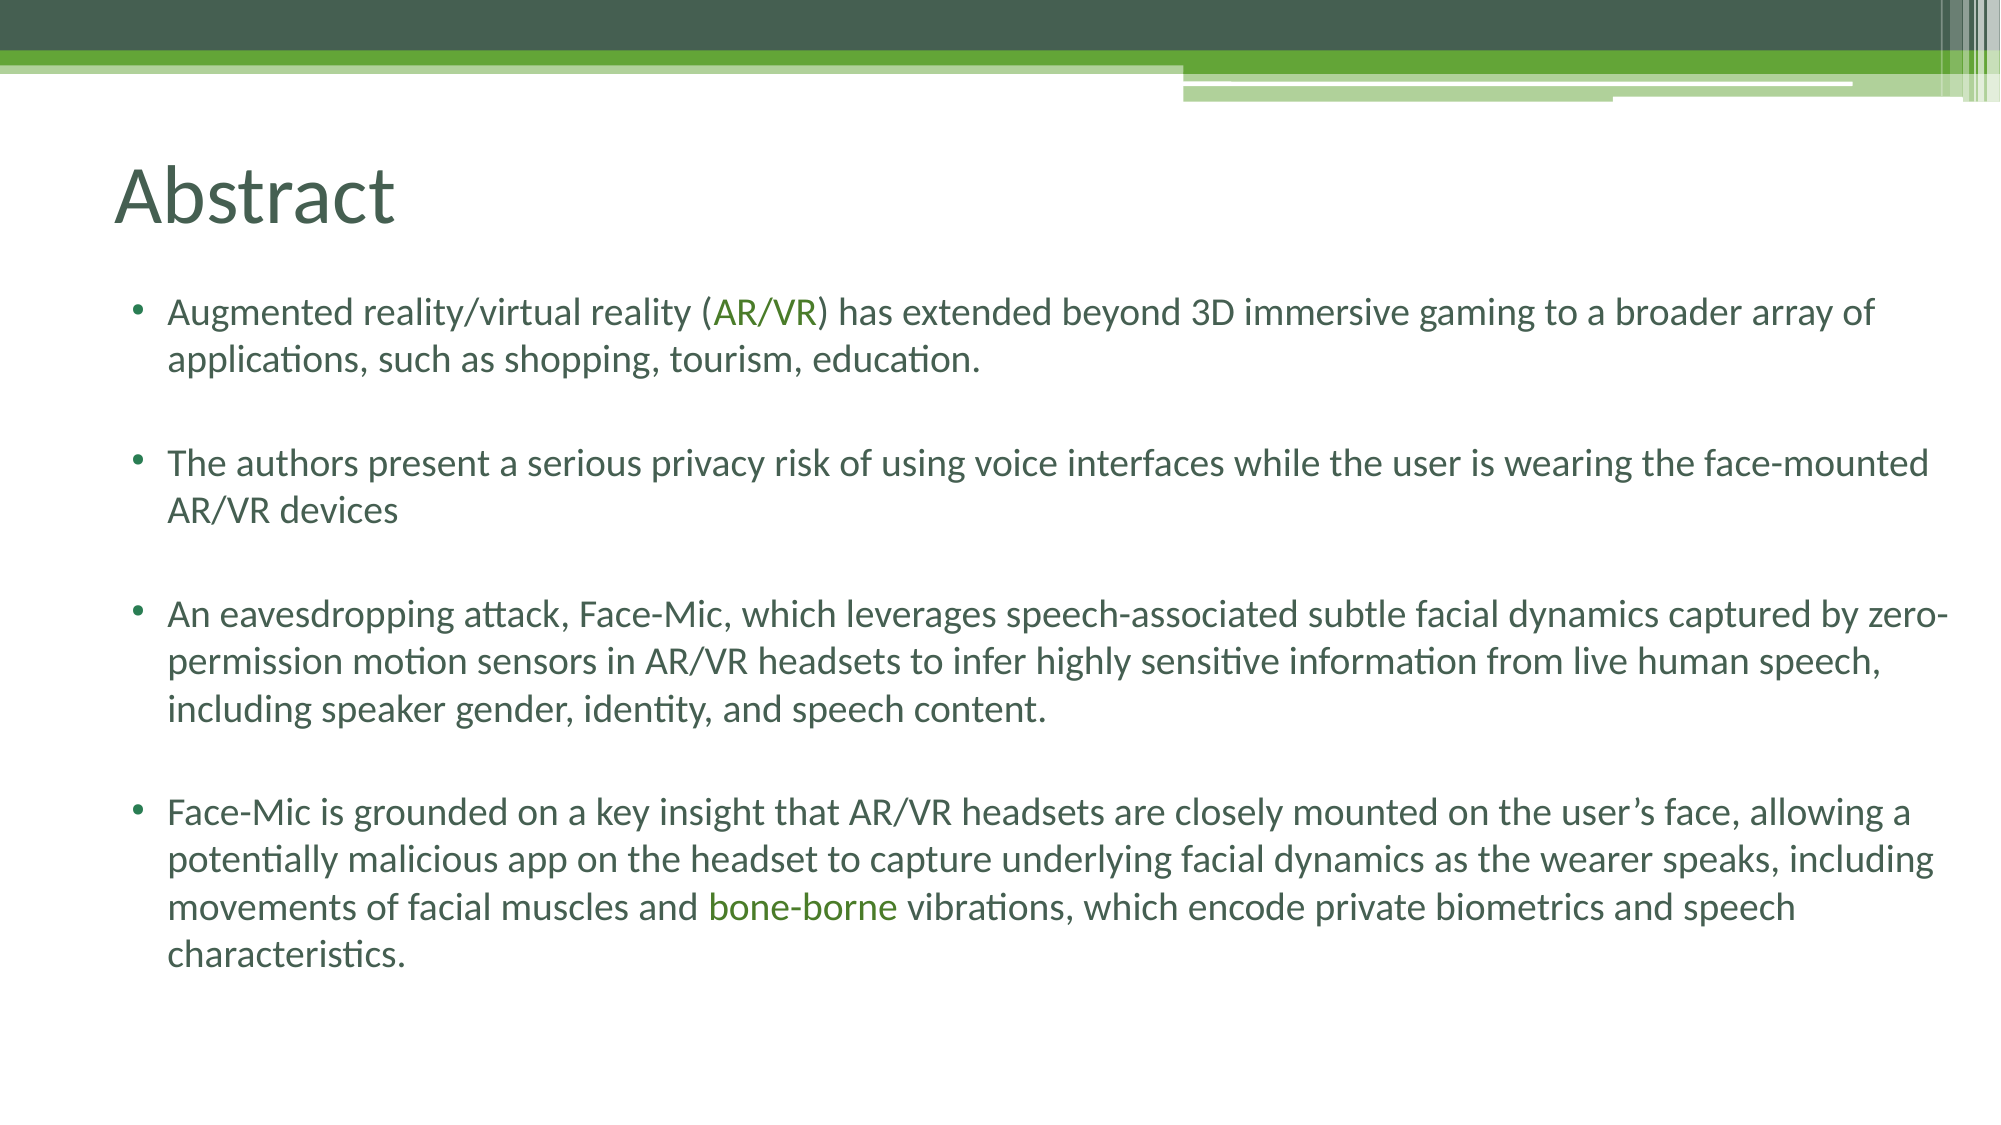

# Abstract
Augmented reality/virtual reality (AR/VR) has extended beyond 3D immersive gaming to a broader array of applications, such as shopping, tourism, education.

The authors present a serious privacy risk of using voice interfaces while the user is wearing the face-mounted AR/VR devices

An eavesdropping attack, Face-Mic, which leverages speech-associated subtle facial dynamics captured by zero-permission motion sensors in AR/VR headsets to infer highly sensitive information from live human speech, including speaker gender, identity, and speech content.

Face-Mic is grounded on a key insight that AR/VR headsets are closely mounted on the user’s face, allowing a potentially malicious app on the headset to capture underlying facial dynamics as the wearer speaks, including movements of facial muscles and bone-borne vibrations, which encode private biometrics and speech characteristics.